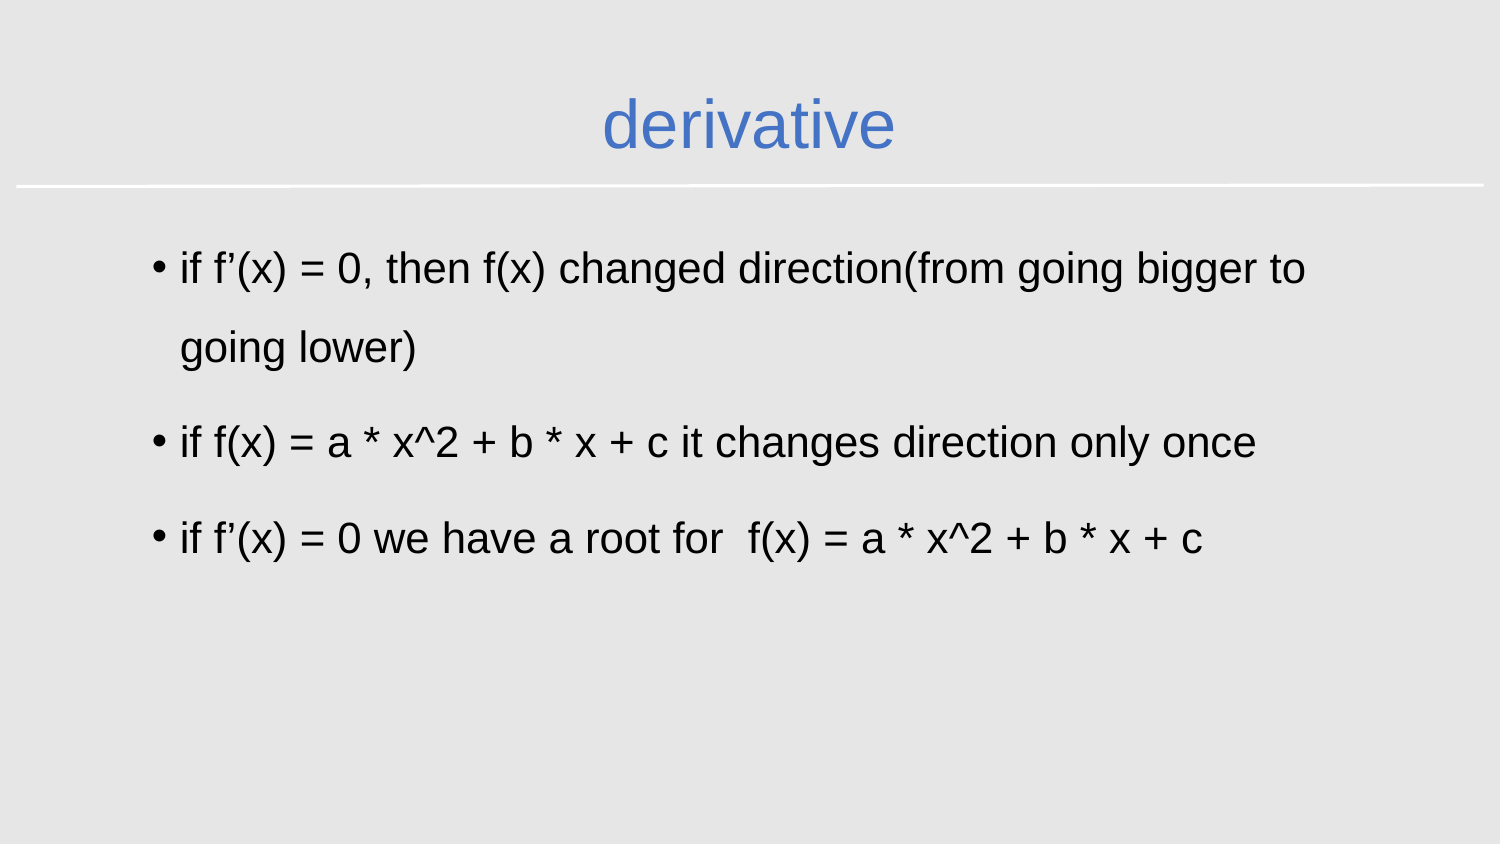

# derivative
if f’(x) = 0, then f(x) changed direction(from going bigger to going lower)
if f(x) = a * x^2 + b * x + c it changes direction only once
if f’(x) = 0 we have a root for  f(x) = a * x^2 + b * x + c